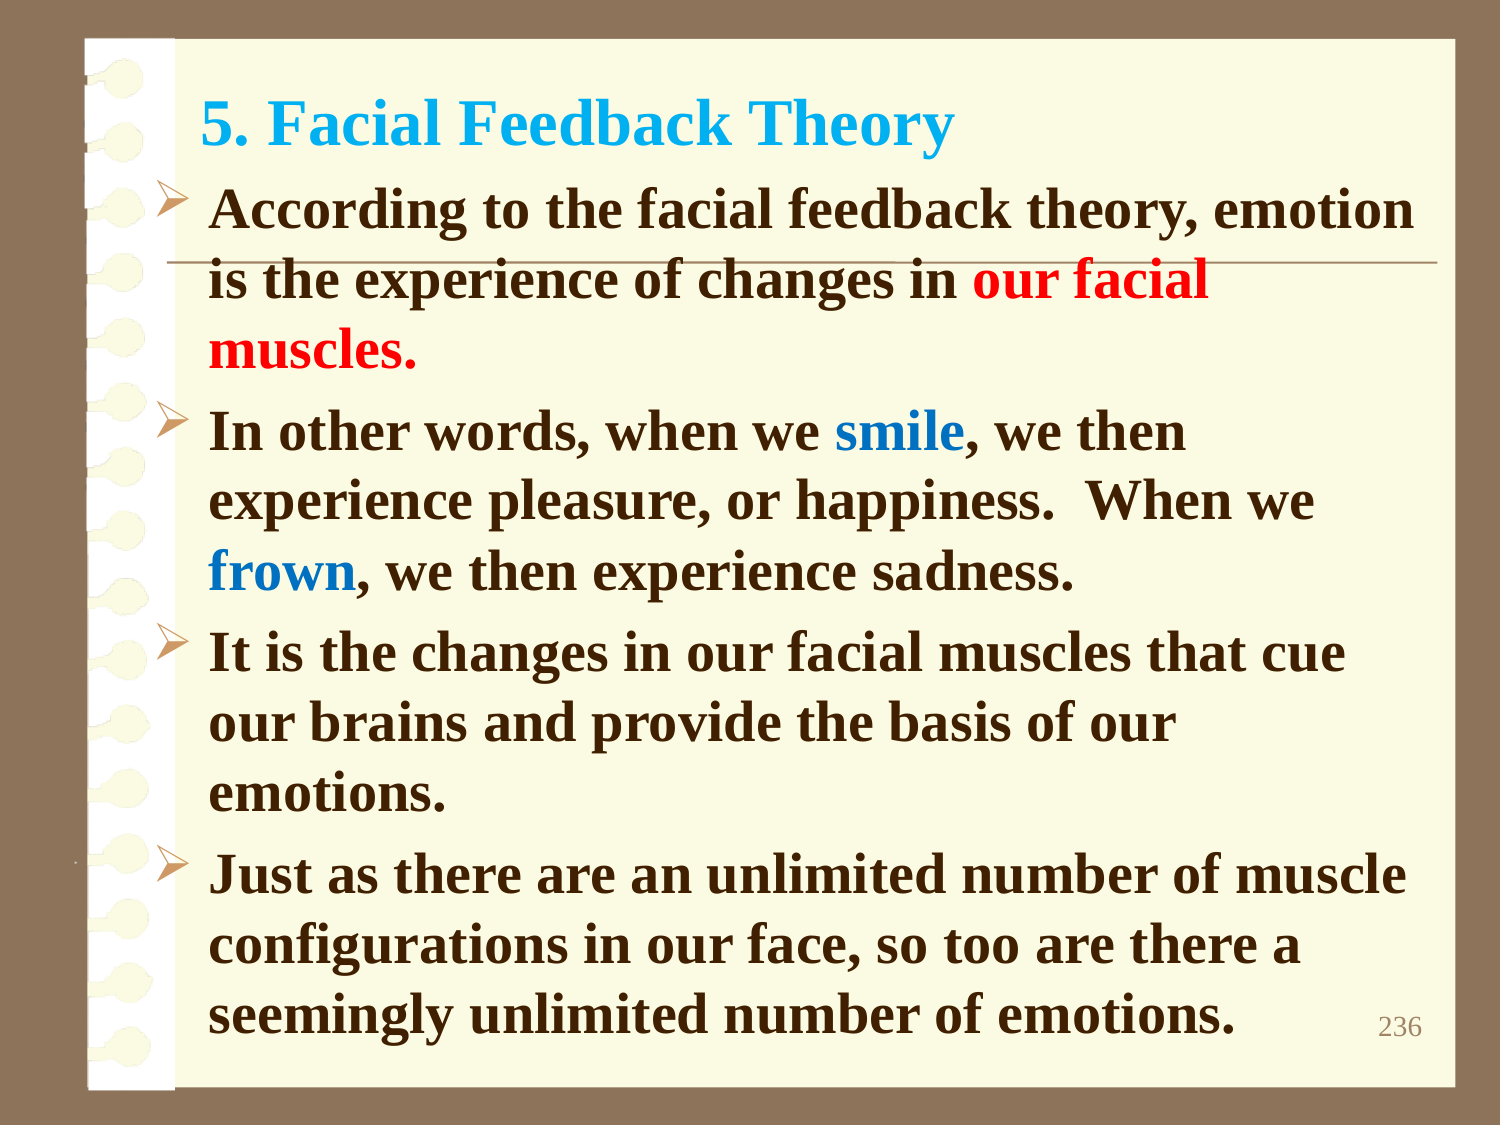

# 5. Facial Feedback Theory
According to the facial feedback theory, emotion is the experience of changes in our facial muscles.
In other words, when we smile, we then experience pleasure, or happiness.  When we frown, we then experience sadness.
It is the changes in our facial muscles that cue our brains and provide the basis of our emotions.
Just as there are an unlimited number of muscle configurations in our face, so too are there a seemingly unlimited number of emotions.

236